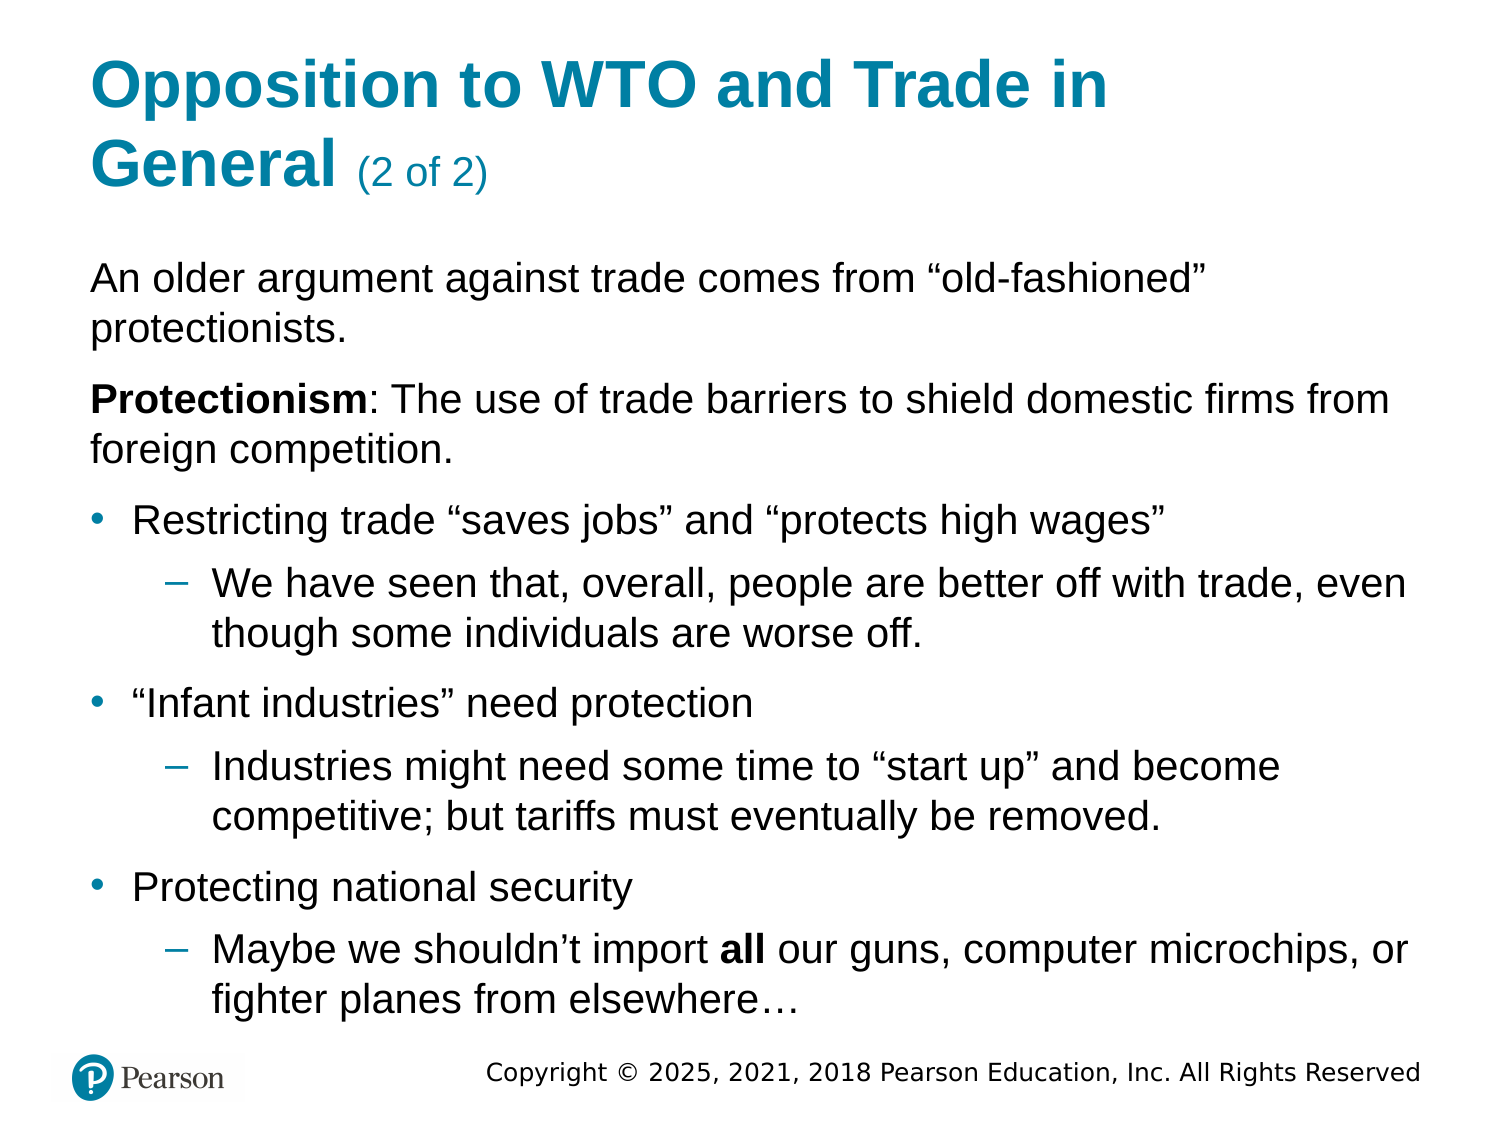

# Opposition to W T O and Trade in General (2 of 2)
An older argument against trade comes from “old-fashioned” protectionists.
Protectionism: The use of trade barriers to shield domestic firms from foreign competition.
Restricting trade “saves jobs” and “protects high wages”
We have seen that, overall, people are better off with trade, even though some individuals are worse off.
“Infant industries” need protection
Industries might need some time to “start up” and become competitive; but tariffs must eventually be removed.
Protecting national security
Maybe we shouldn’t import all our guns, computer microchips, or fighter planes from elsewhere…